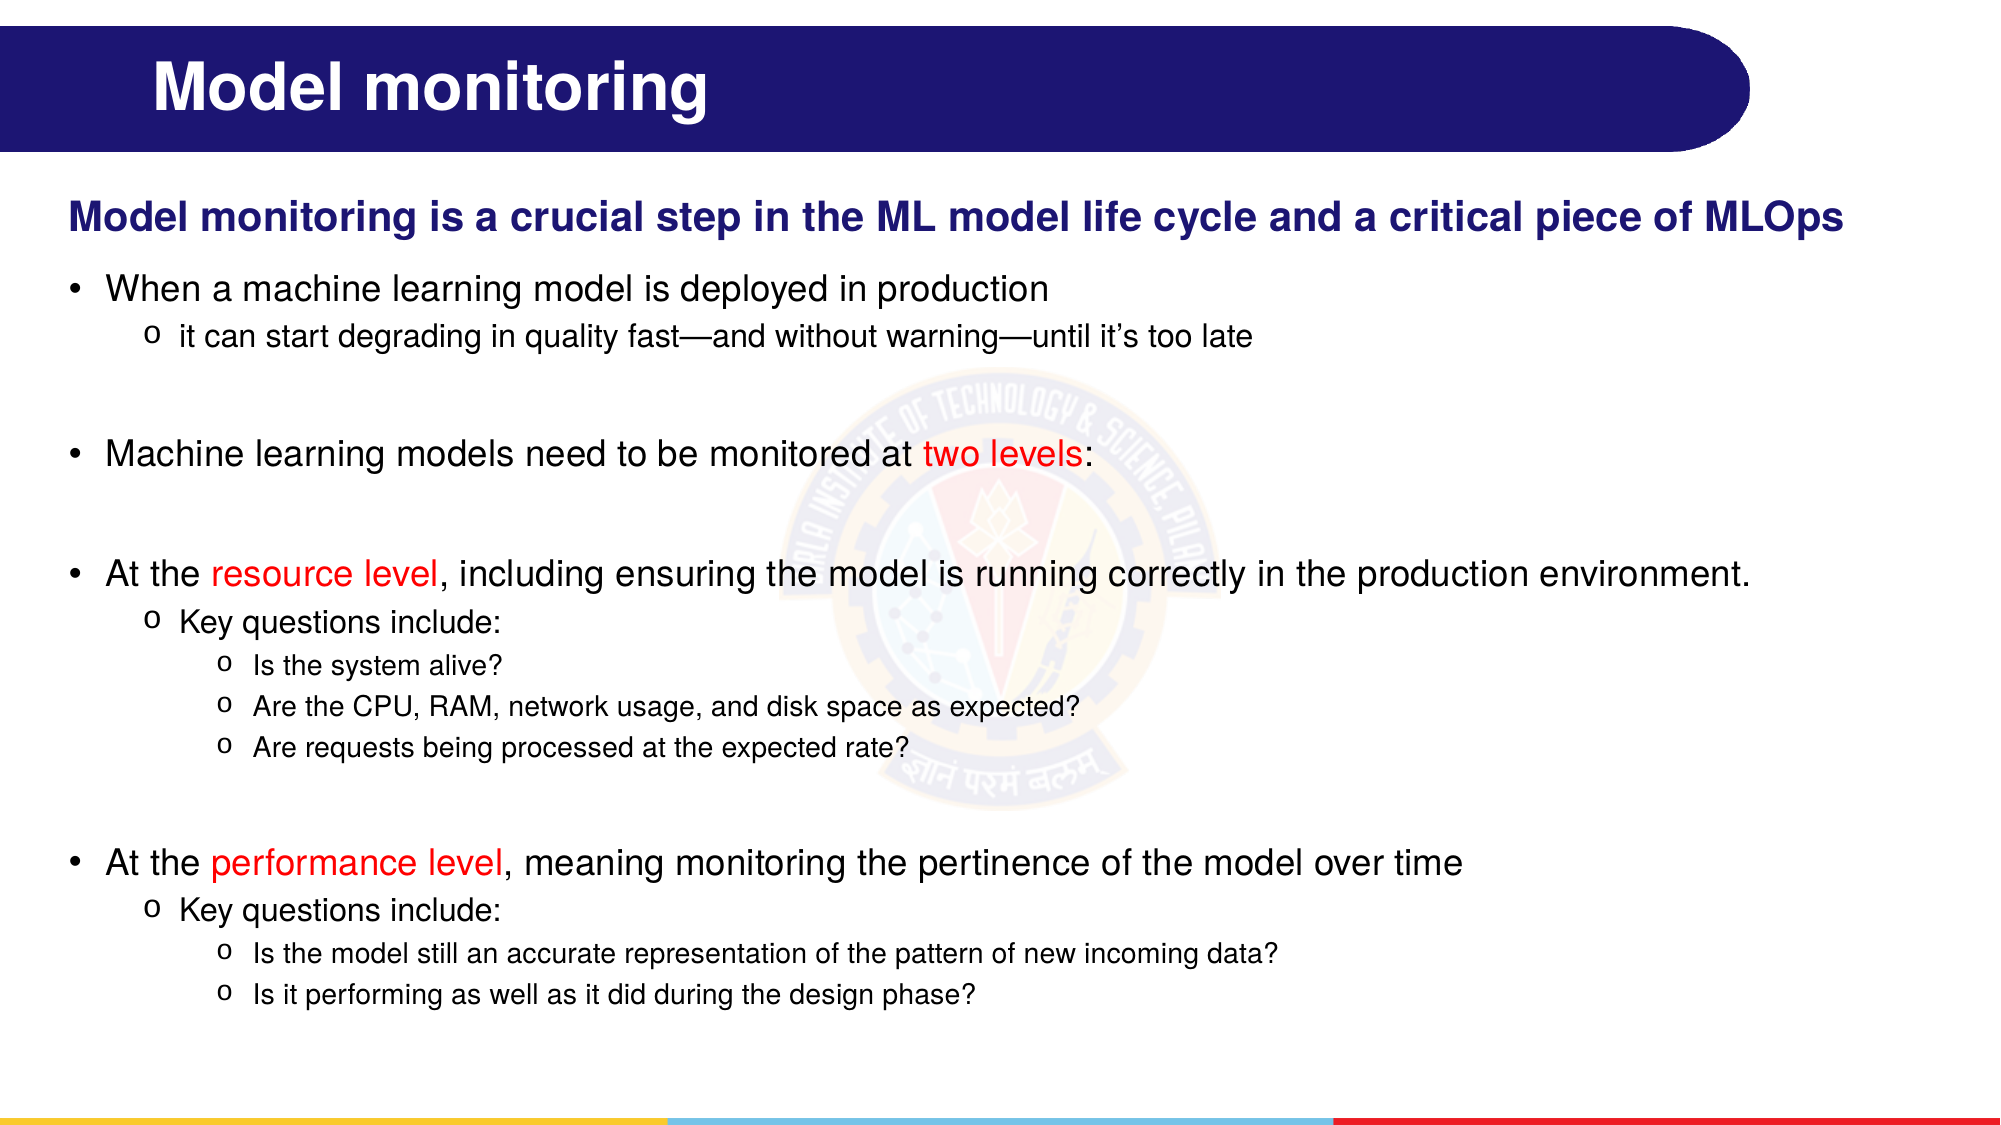

# Model monitoring
Model monitoring is a crucial step in the ML model life cycle and a critical piece of MLOps

When a machine learning model is deployed in production
it can start degrading in quality fast—and without warning—until it’s too late

Machine learning models need to be monitored at two levels:

At the resource level, including ensuring the model is running correctly in the production environment.
Key questions include:
Is the system alive?
Are the CPU, RAM, network usage, and disk space as expected?
Are requests being processed at the expected rate?

At the performance level, meaning monitoring the pertinence of the model over time
Key questions include:
Is the model still an accurate representation of the pattern of new incoming data?
Is it performing as well as it did during the design phase?